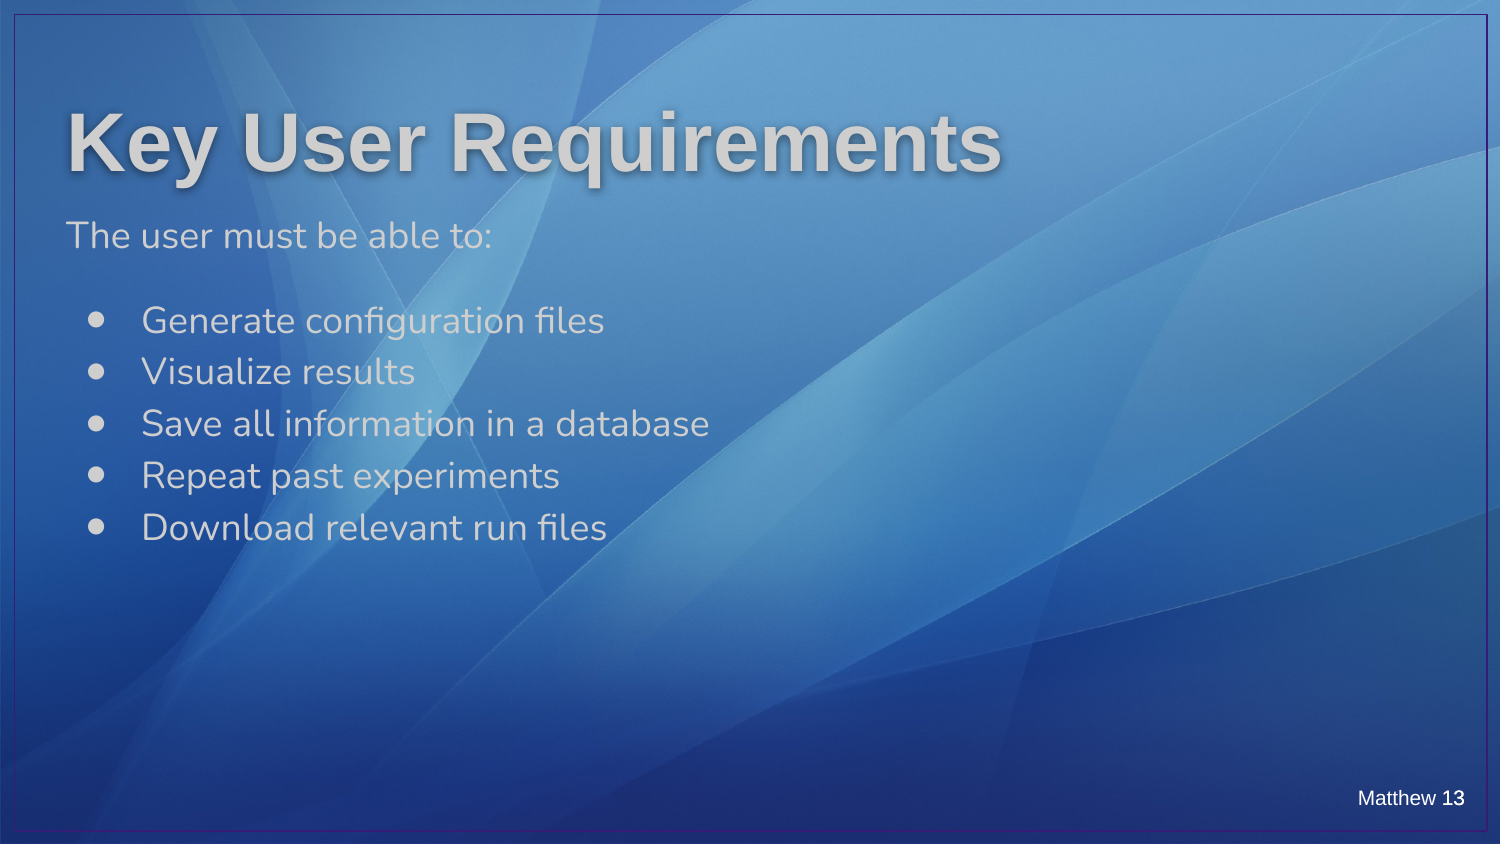

# Key User Requirements
The user must be able to:
Generate configuration files
Visualize results
Save all information in a database
Repeat past experiments
Download relevant run files
13
13
Matthew 13